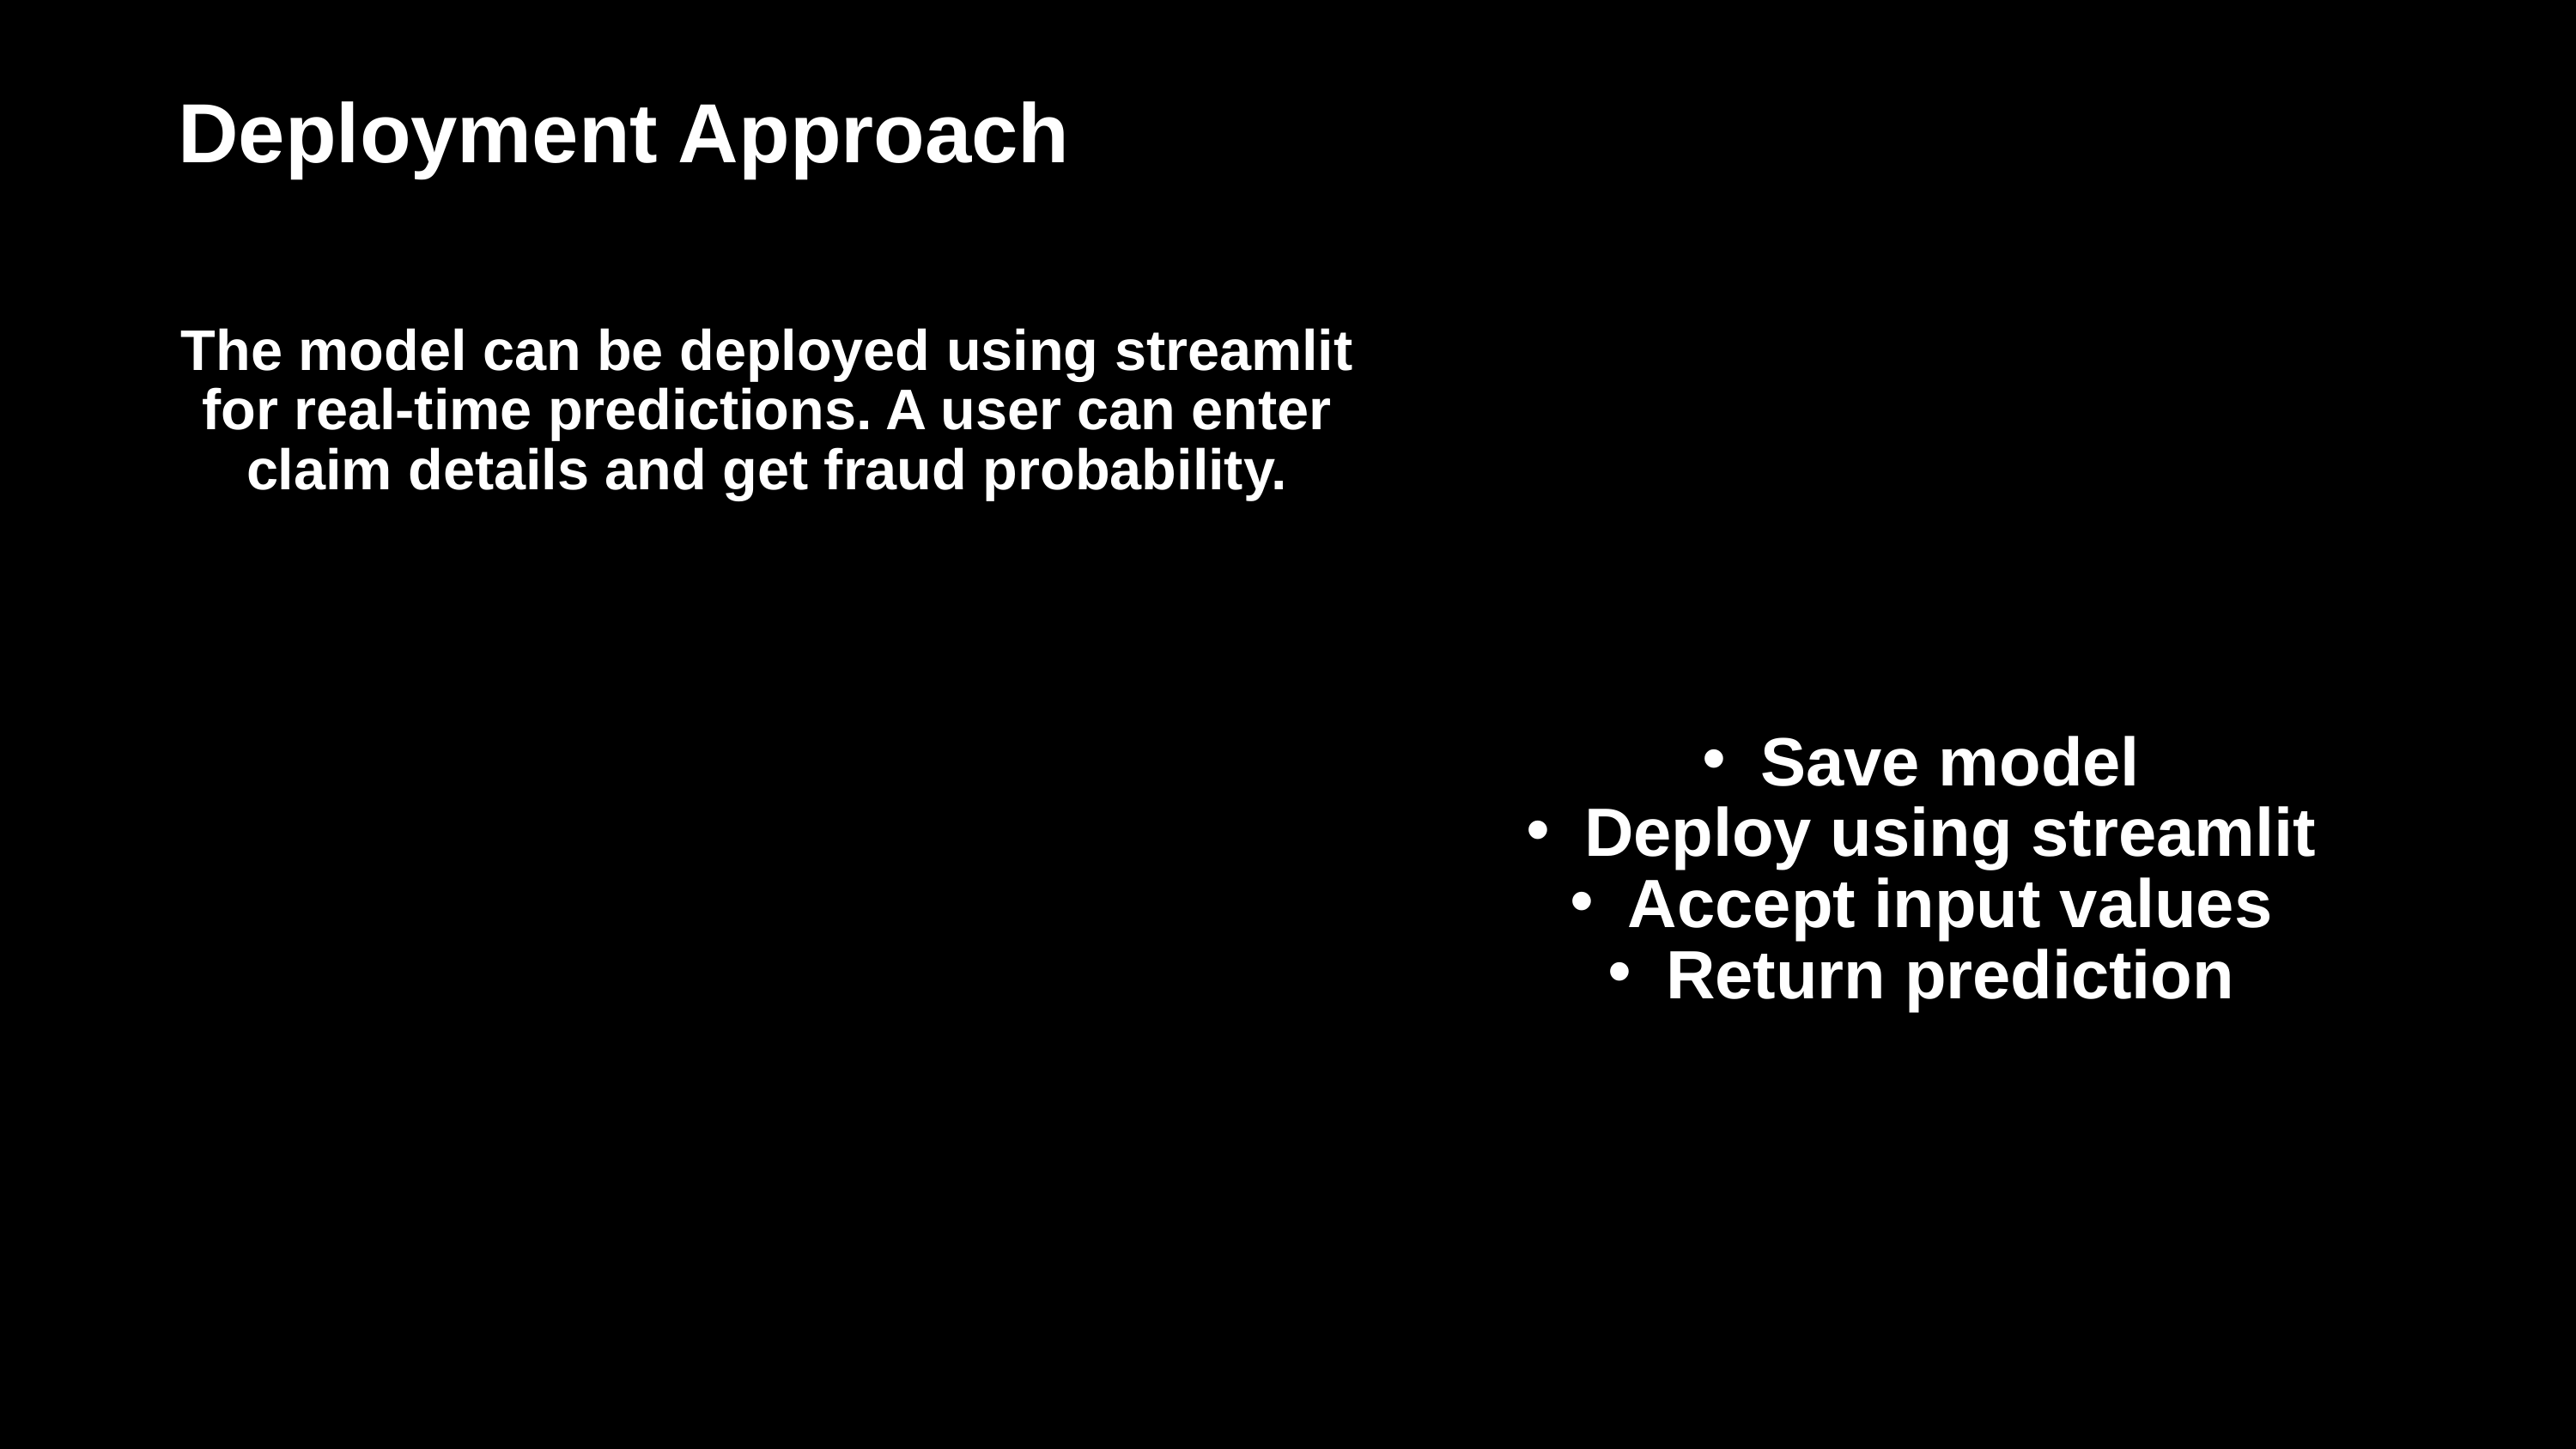

Deployment Approach
The model can be deployed using streamlit for real-time predictions. A user can enter claim details and get fraud probability.
Save model
Deploy using streamlit
Accept input values
Return prediction